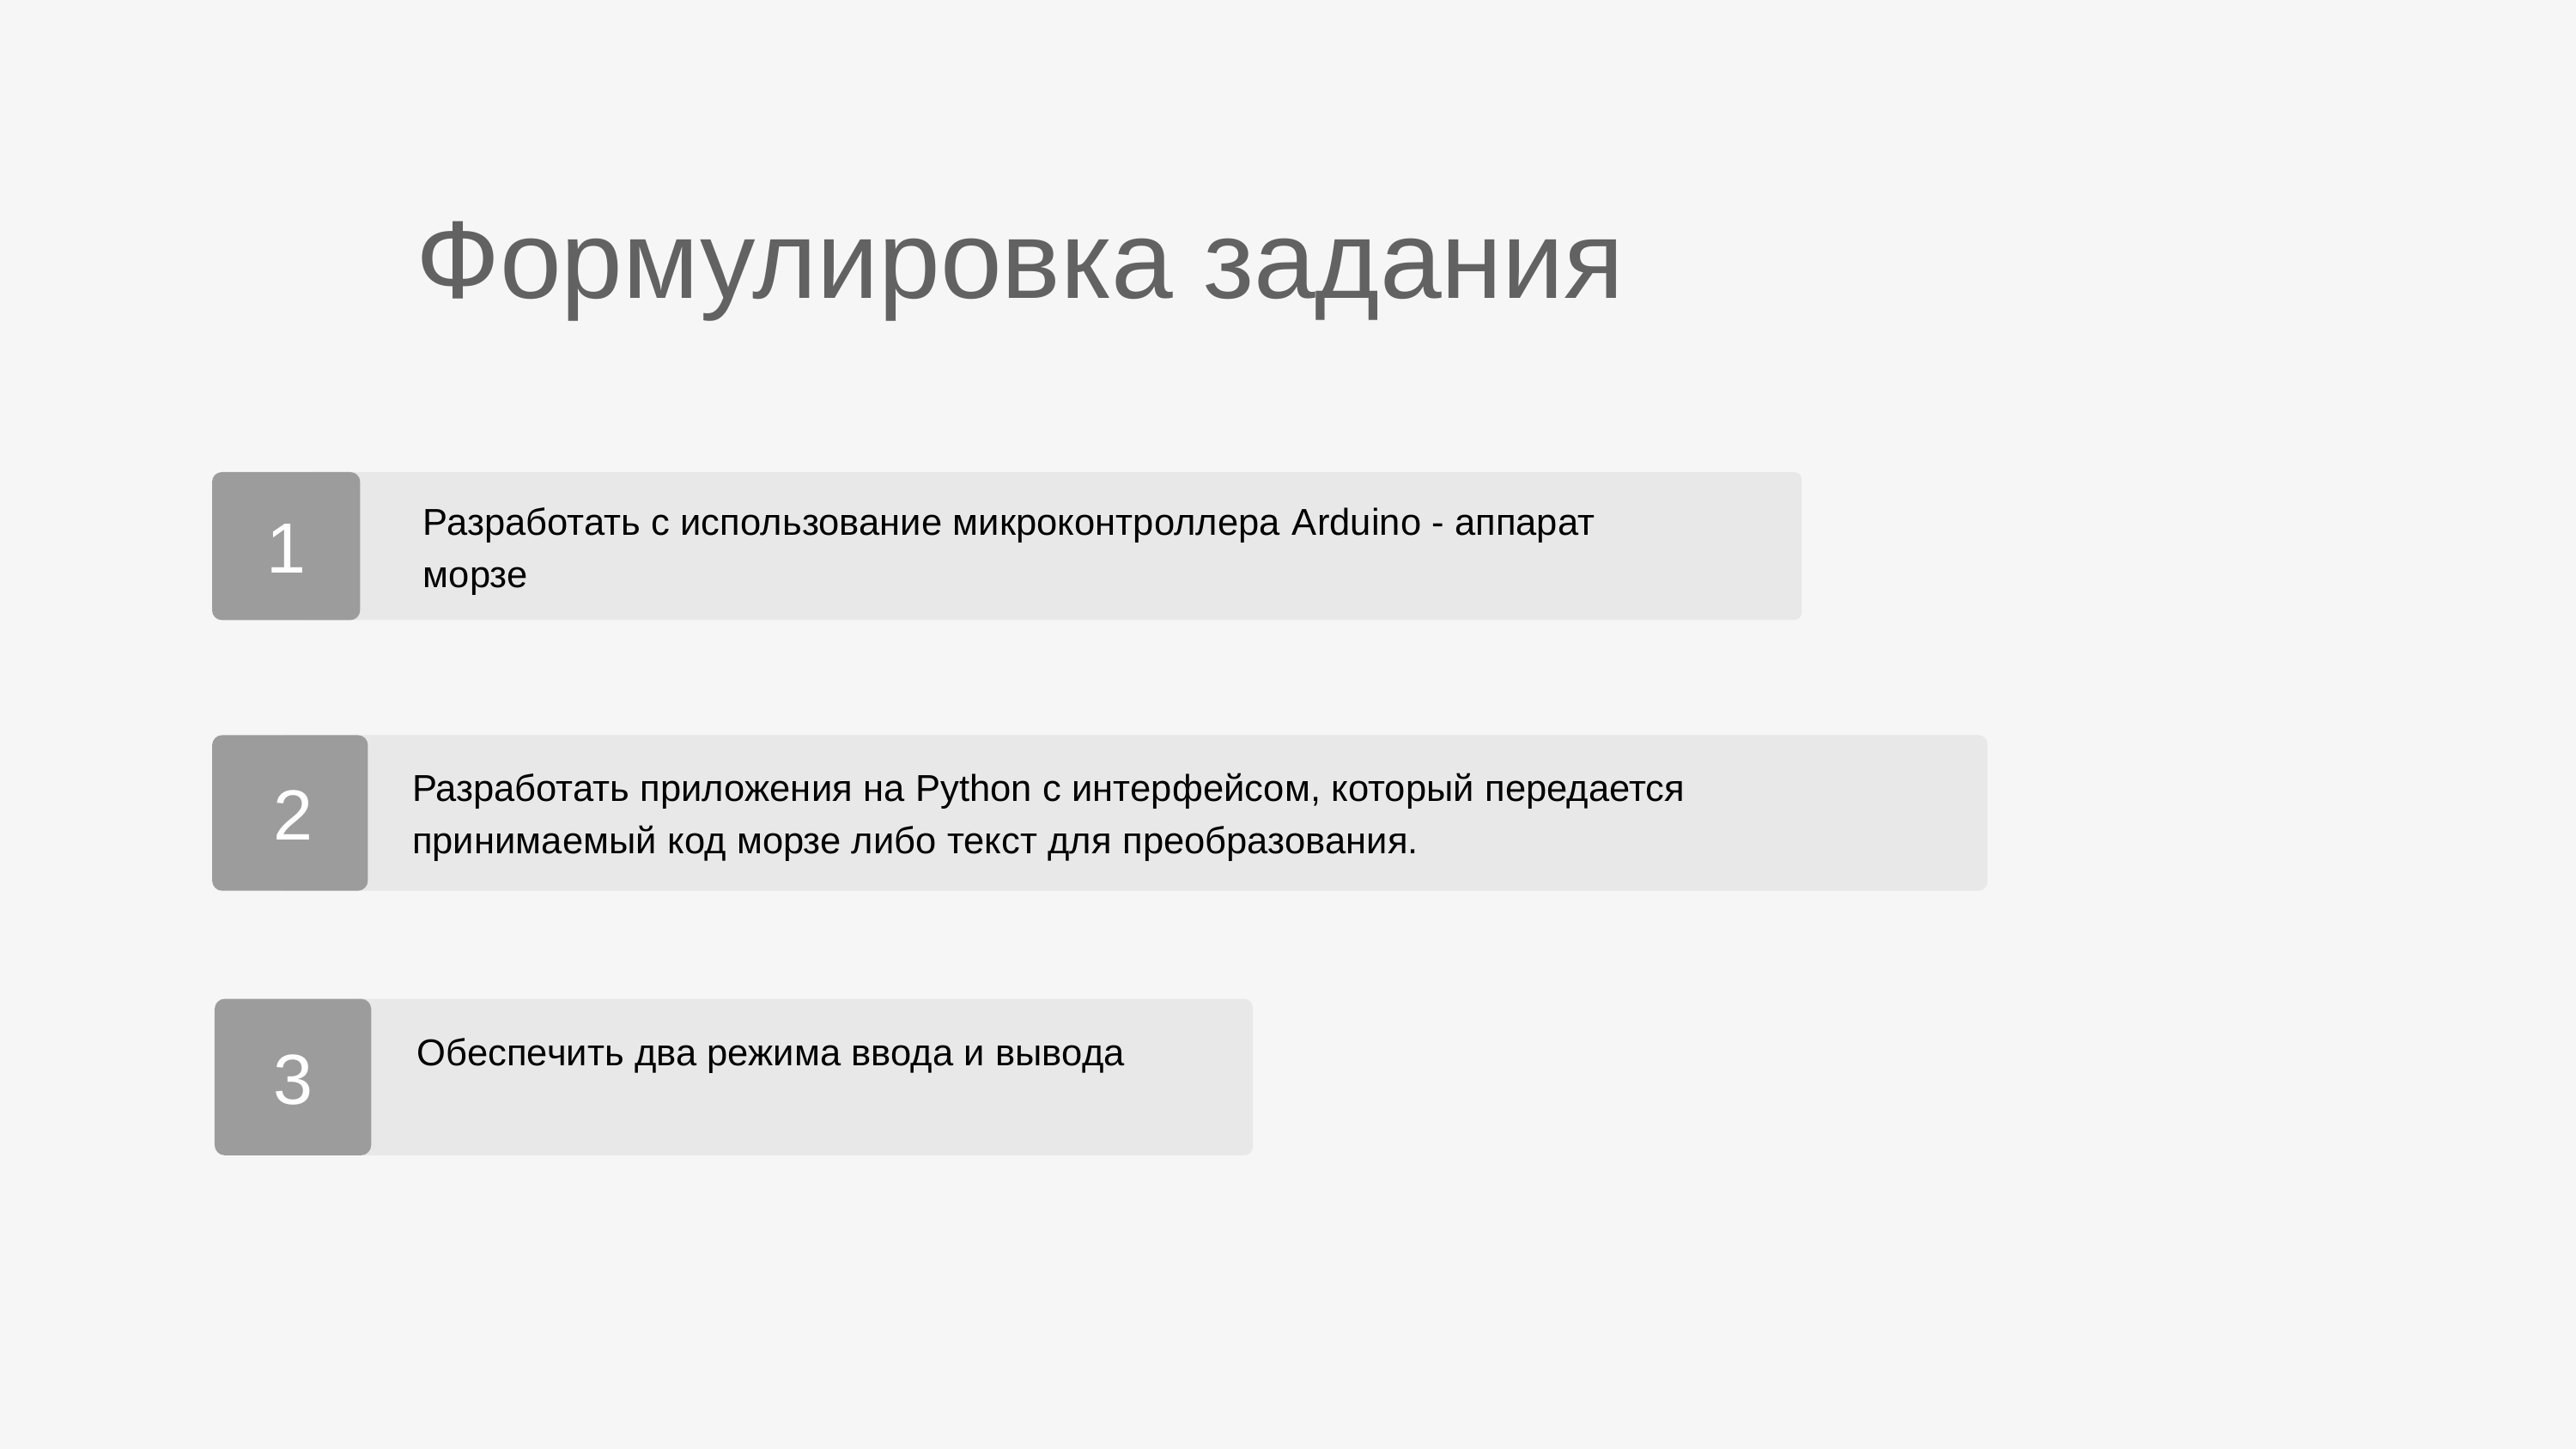

Формулировка задания

Разработать c использование микроконтроллера Arduino - аппарат морзе
1

Разработать приложения на Python с интерфейсом, который передается принимаемый код морзе либо текст для преобразования.
2

Обеспечить два режима ввода и вывода
3